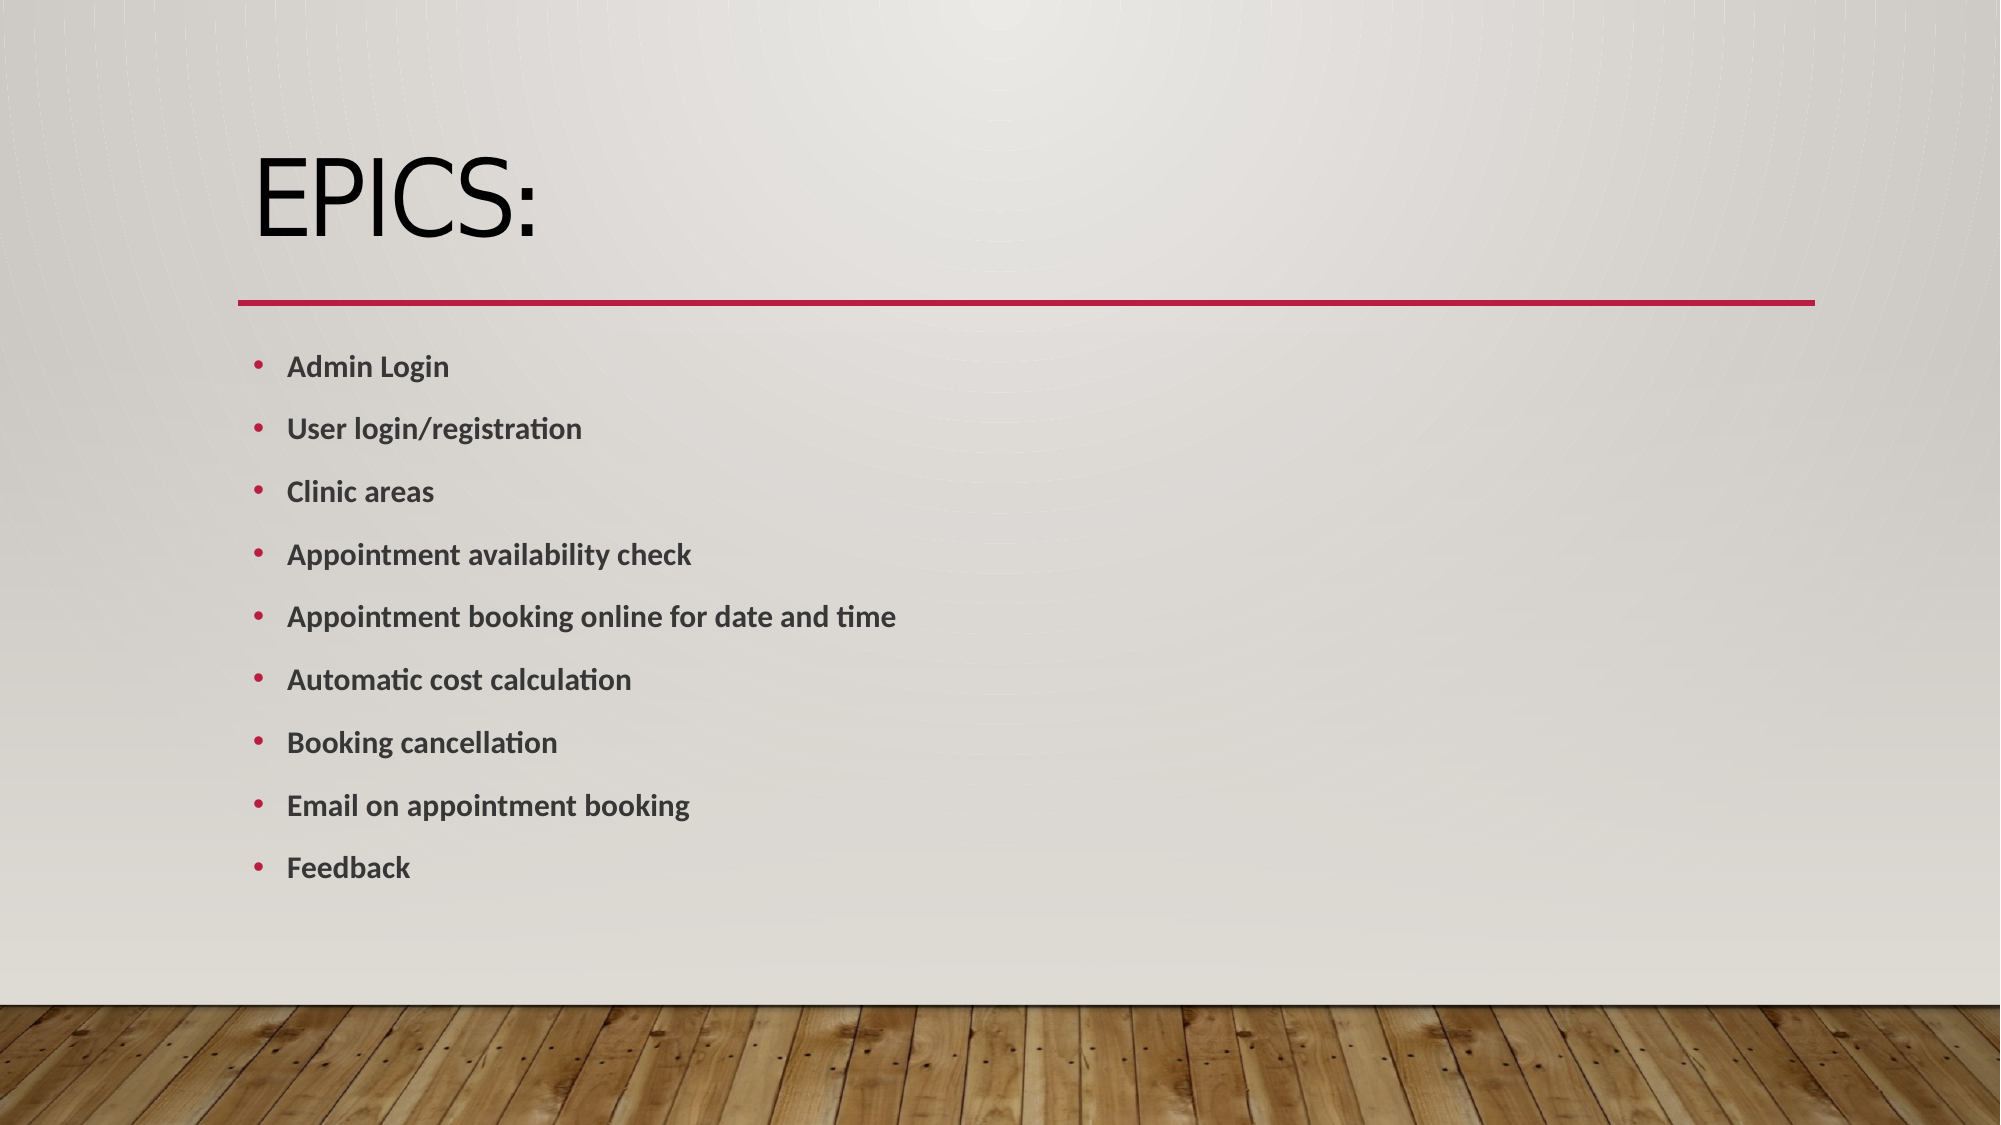

# EPICS:
Admin Login
User login/registration
Clinic areas
Appointment availability check
Appointment booking online for date and time
Automatic cost calculation
Booking cancellation
Email on appointment booking
Feedback